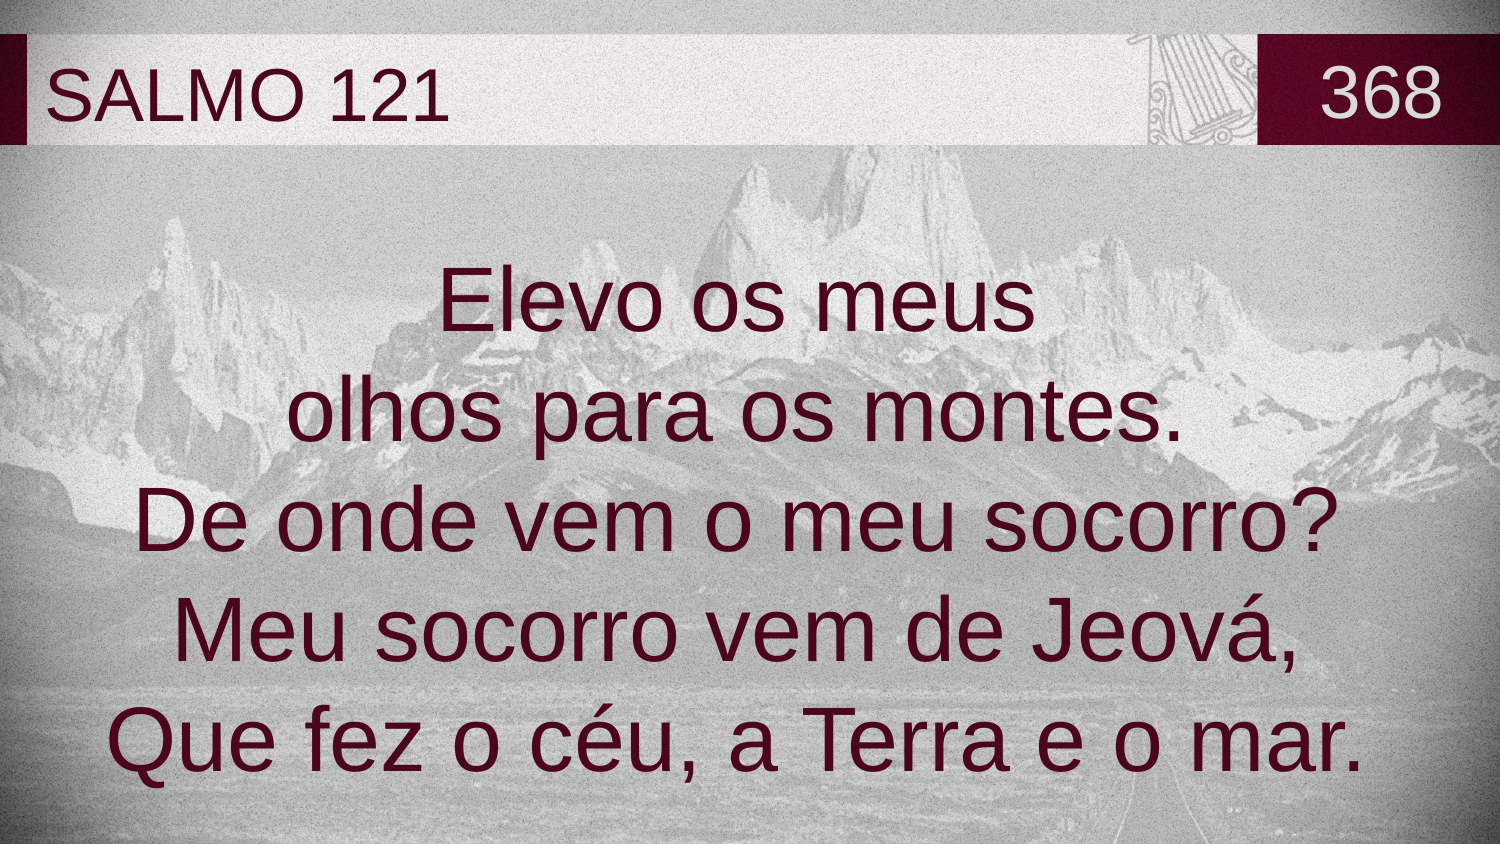

# SALMO 121
368
Elevo os meus
olhos para os montes.
De onde vem o meu socorro?
Meu socorro vem de Jeová,
Que fez o céu, a Terra e o mar.